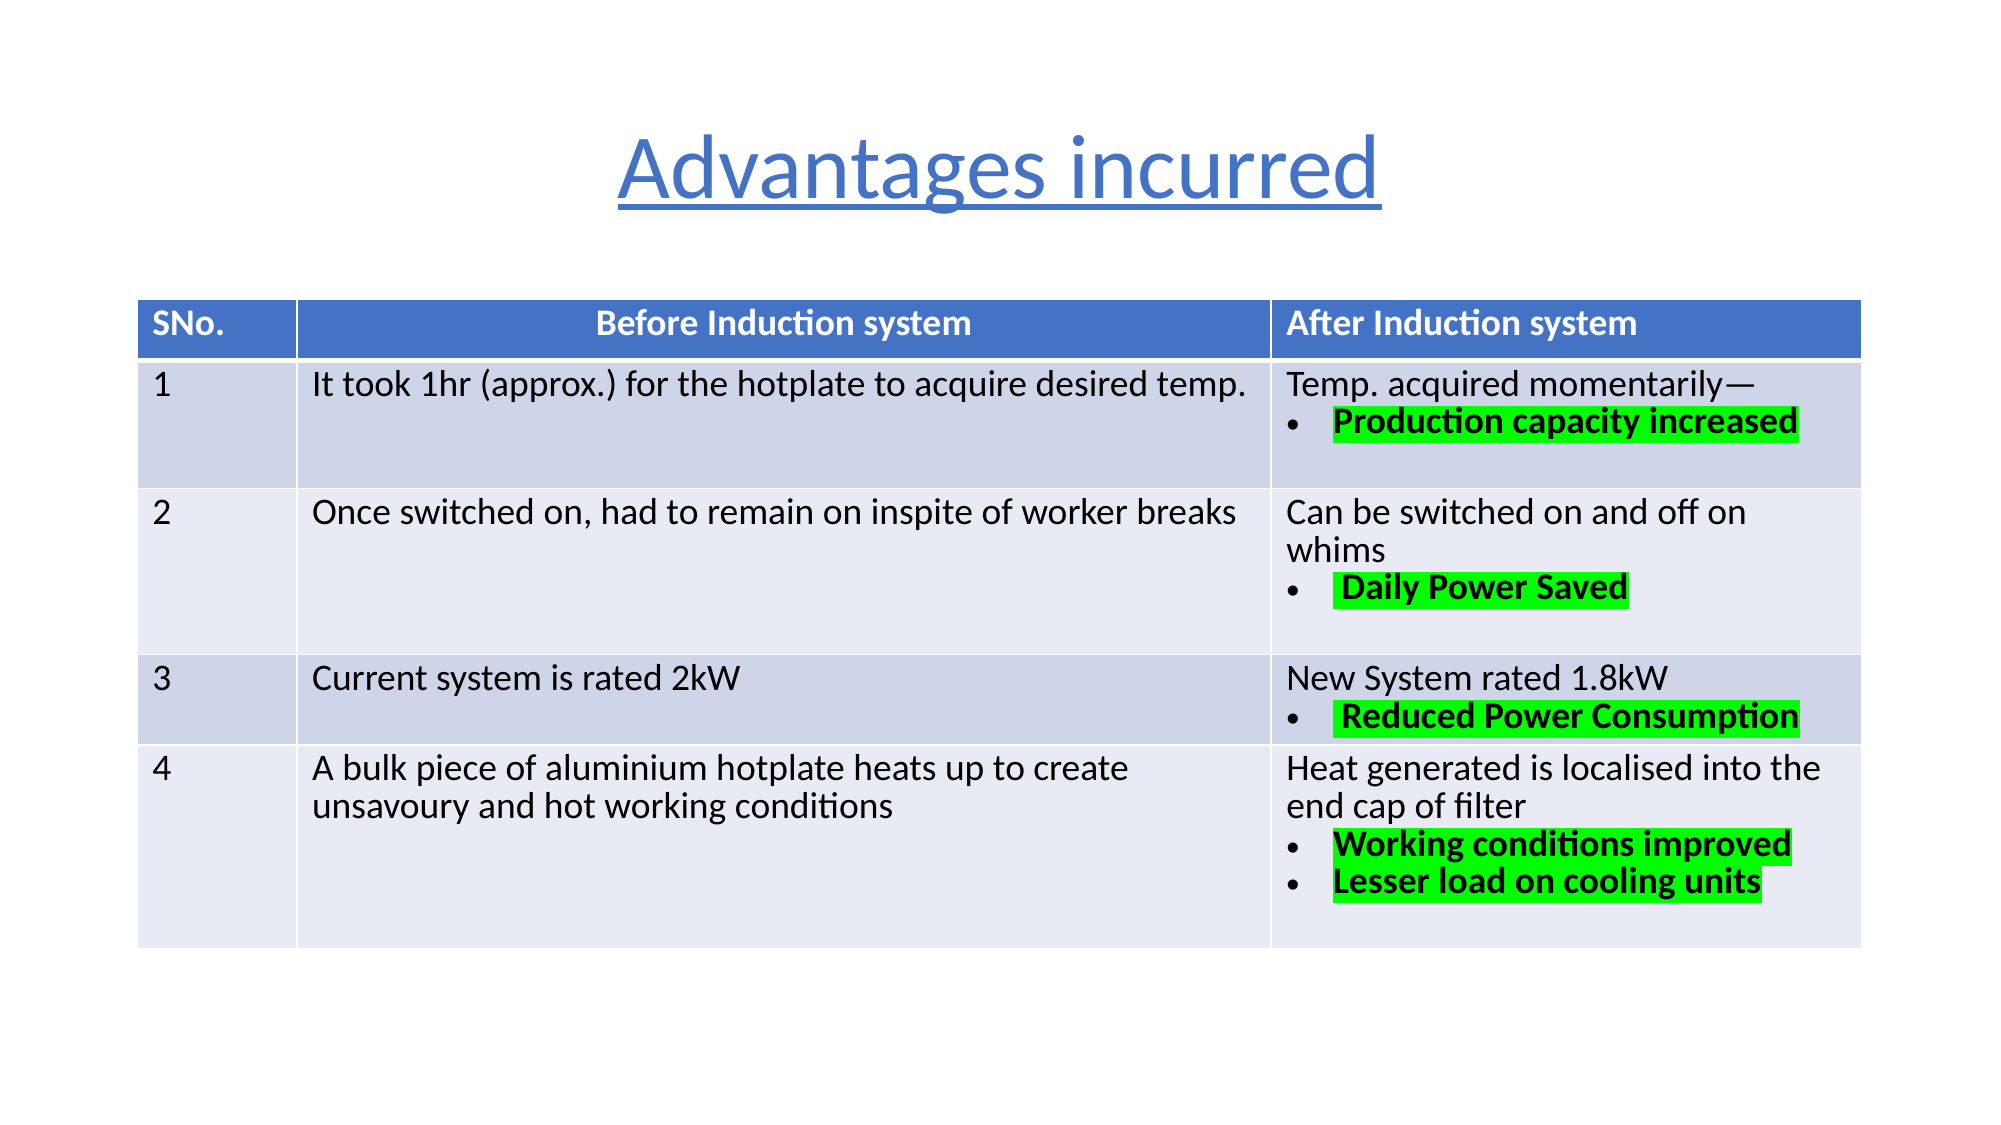

# Advantages incurred
| SNo. | Before Induction system | After Induction system |
| --- | --- | --- |
| 1 | It took 1hr (approx.) for the hotplate to acquire desired temp. | Temp. acquired momentarily— Production capacity increased |
| 2 | Once switched on, had to remain on inspite of worker breaks | Can be switched on and off on whims Daily Power Saved |
| 3 | Current system is rated 2kW | New System rated 1.8kW Reduced Power Consumption |
| 4 | A bulk piece of aluminium hotplate heats up to create unsavoury and hot working conditions | Heat generated is localised into the end cap of filter Working conditions improved Lesser load on cooling units |